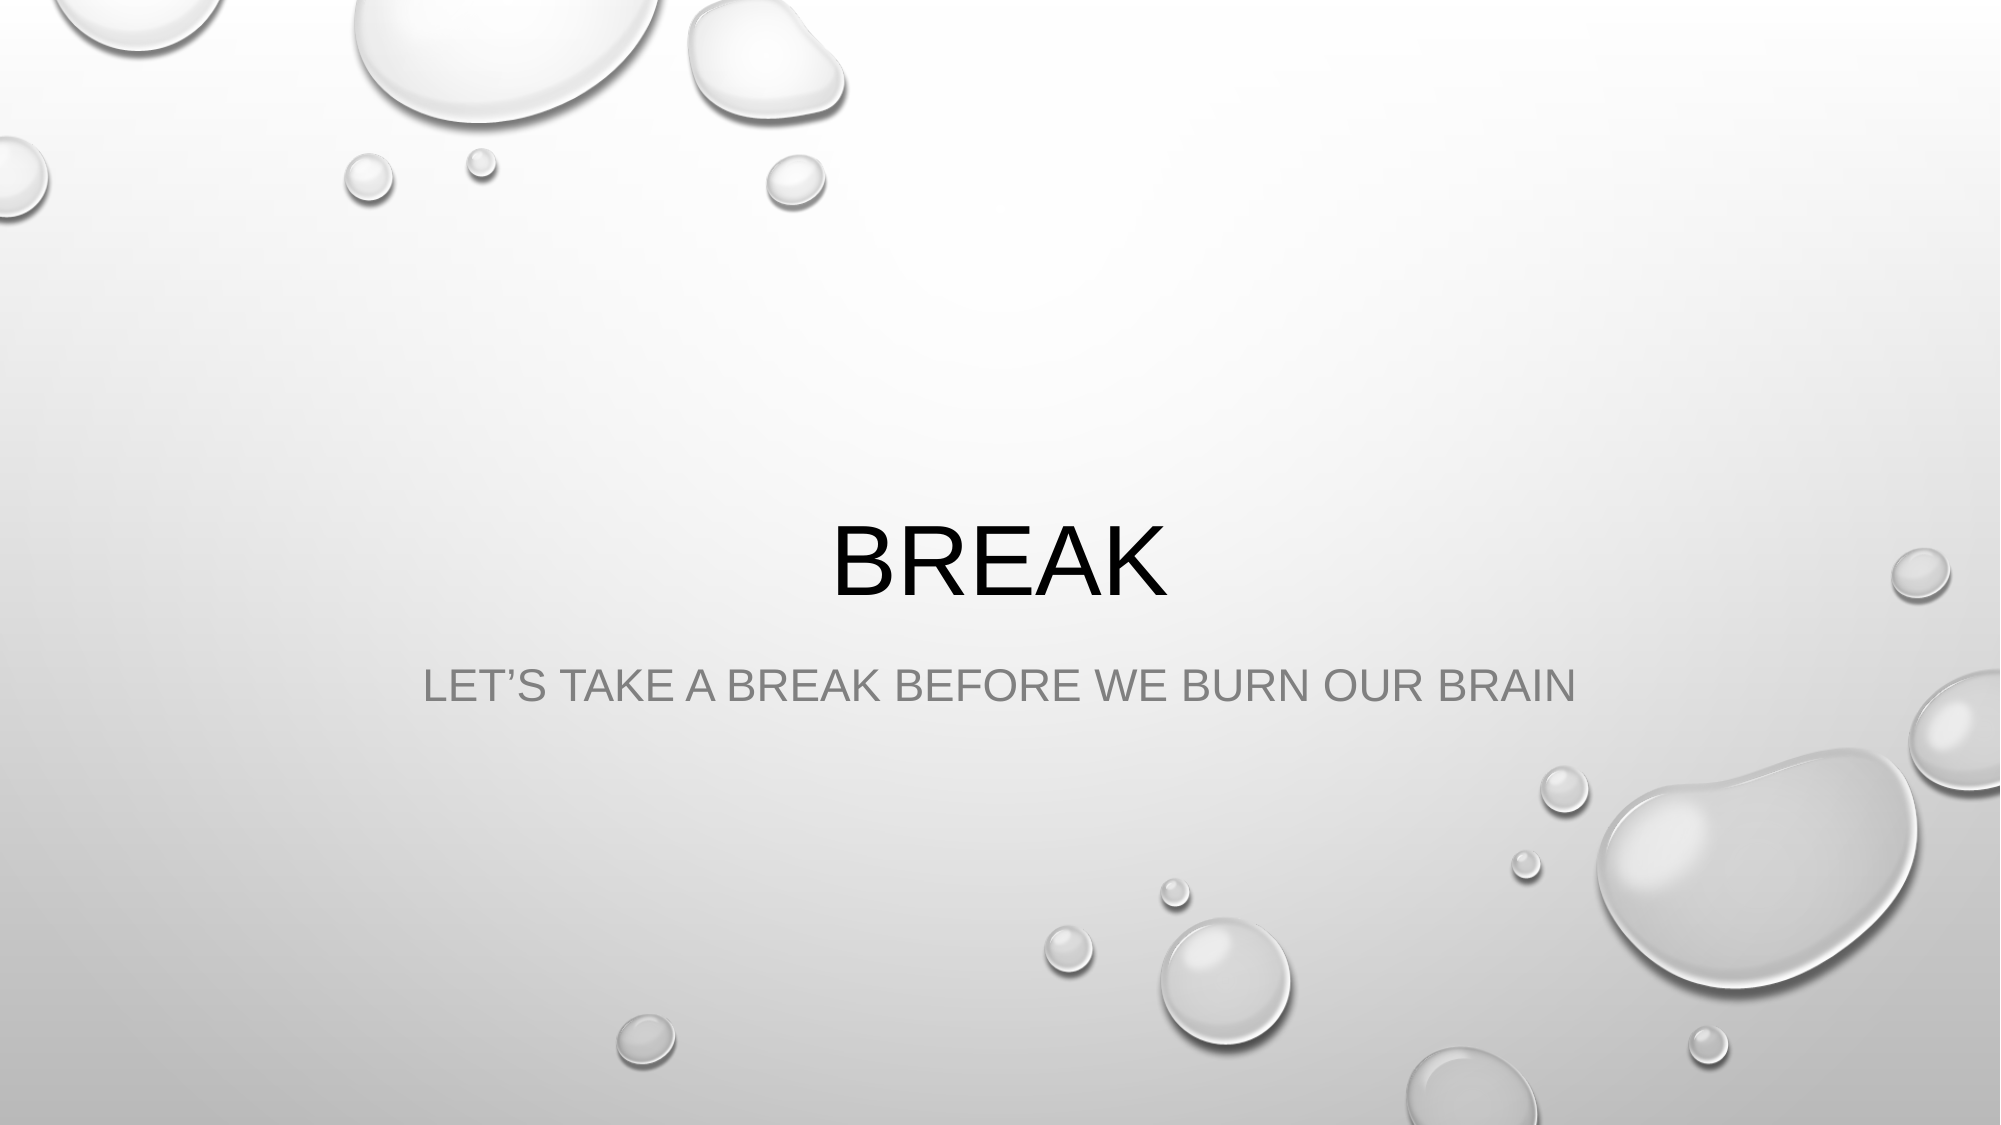

# Break
Let’s take a break before we burn our brain